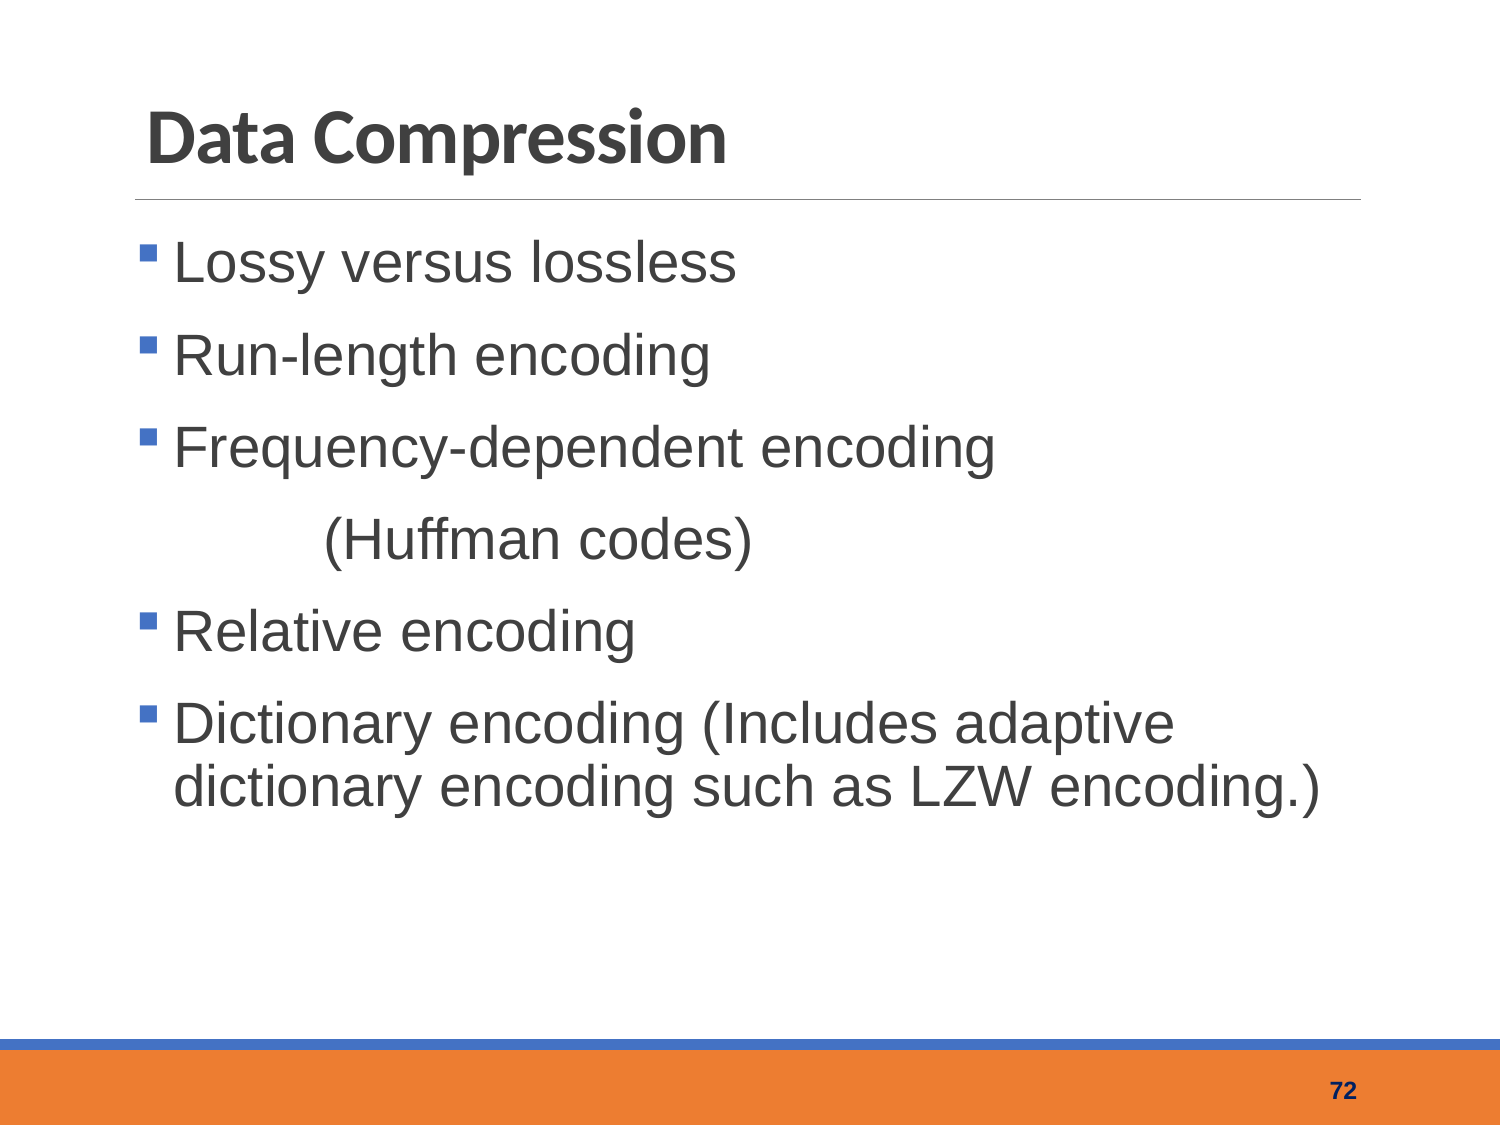

# Data Compression
Lossy versus lossless
Run-length encoding
Frequency-dependent encoding
		(Huffman codes)
Relative encoding
Dictionary encoding (Includes adaptive dictionary encoding such as LZW encoding.)

72